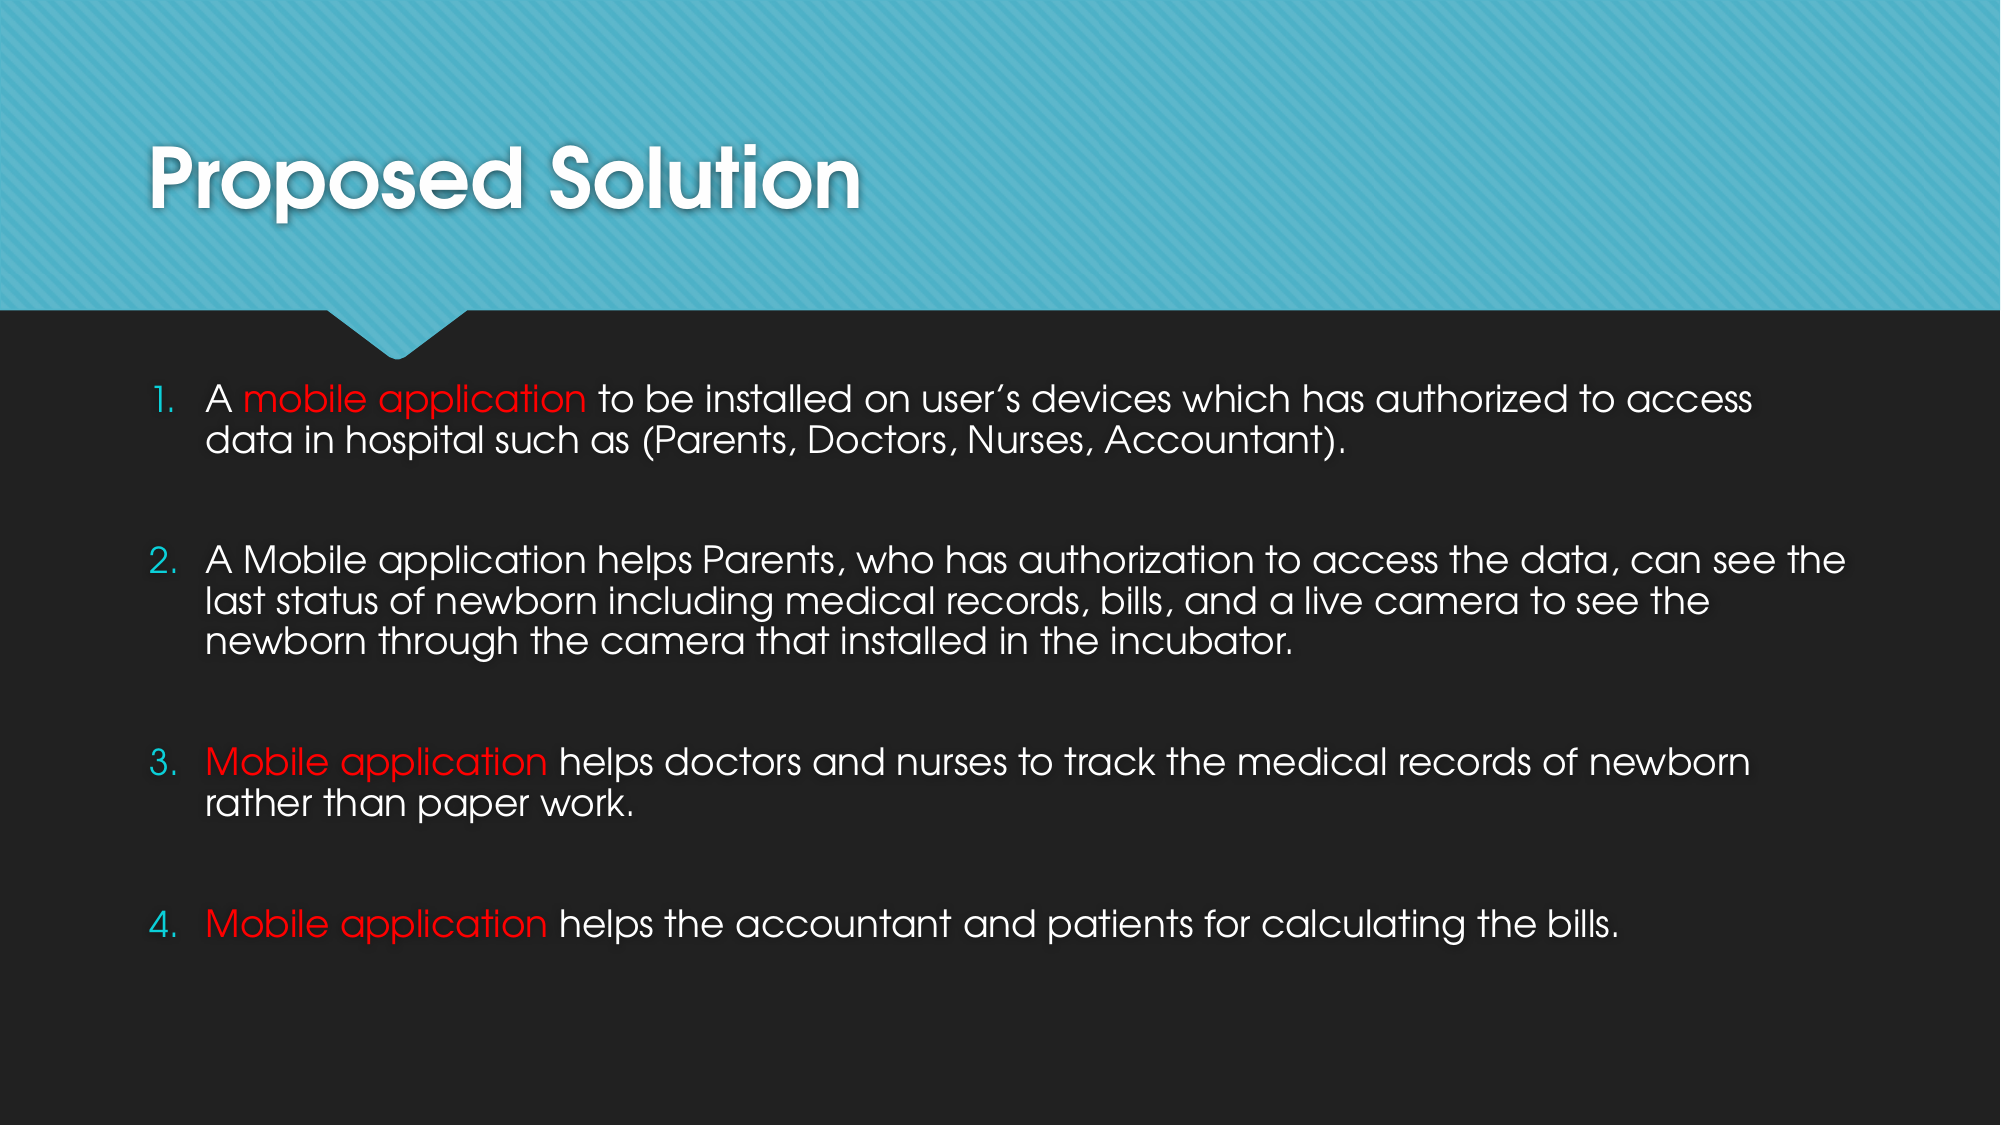

# Proposed Solution
A mobile application to be installed on user’s devices which has authorized to access data in hospital such as (Parents, Doctors, Nurses, Accountant).

A Mobile application helps Parents, who has authorization to access the data, can see the last status of newborn including medical records, bills, and a live camera to see the newborn through the camera that installed in the incubator.

Mobile application helps doctors and nurses to track the medical records of newborn rather than paper work.

Mobile application helps the accountant and patients for calculating the bills.